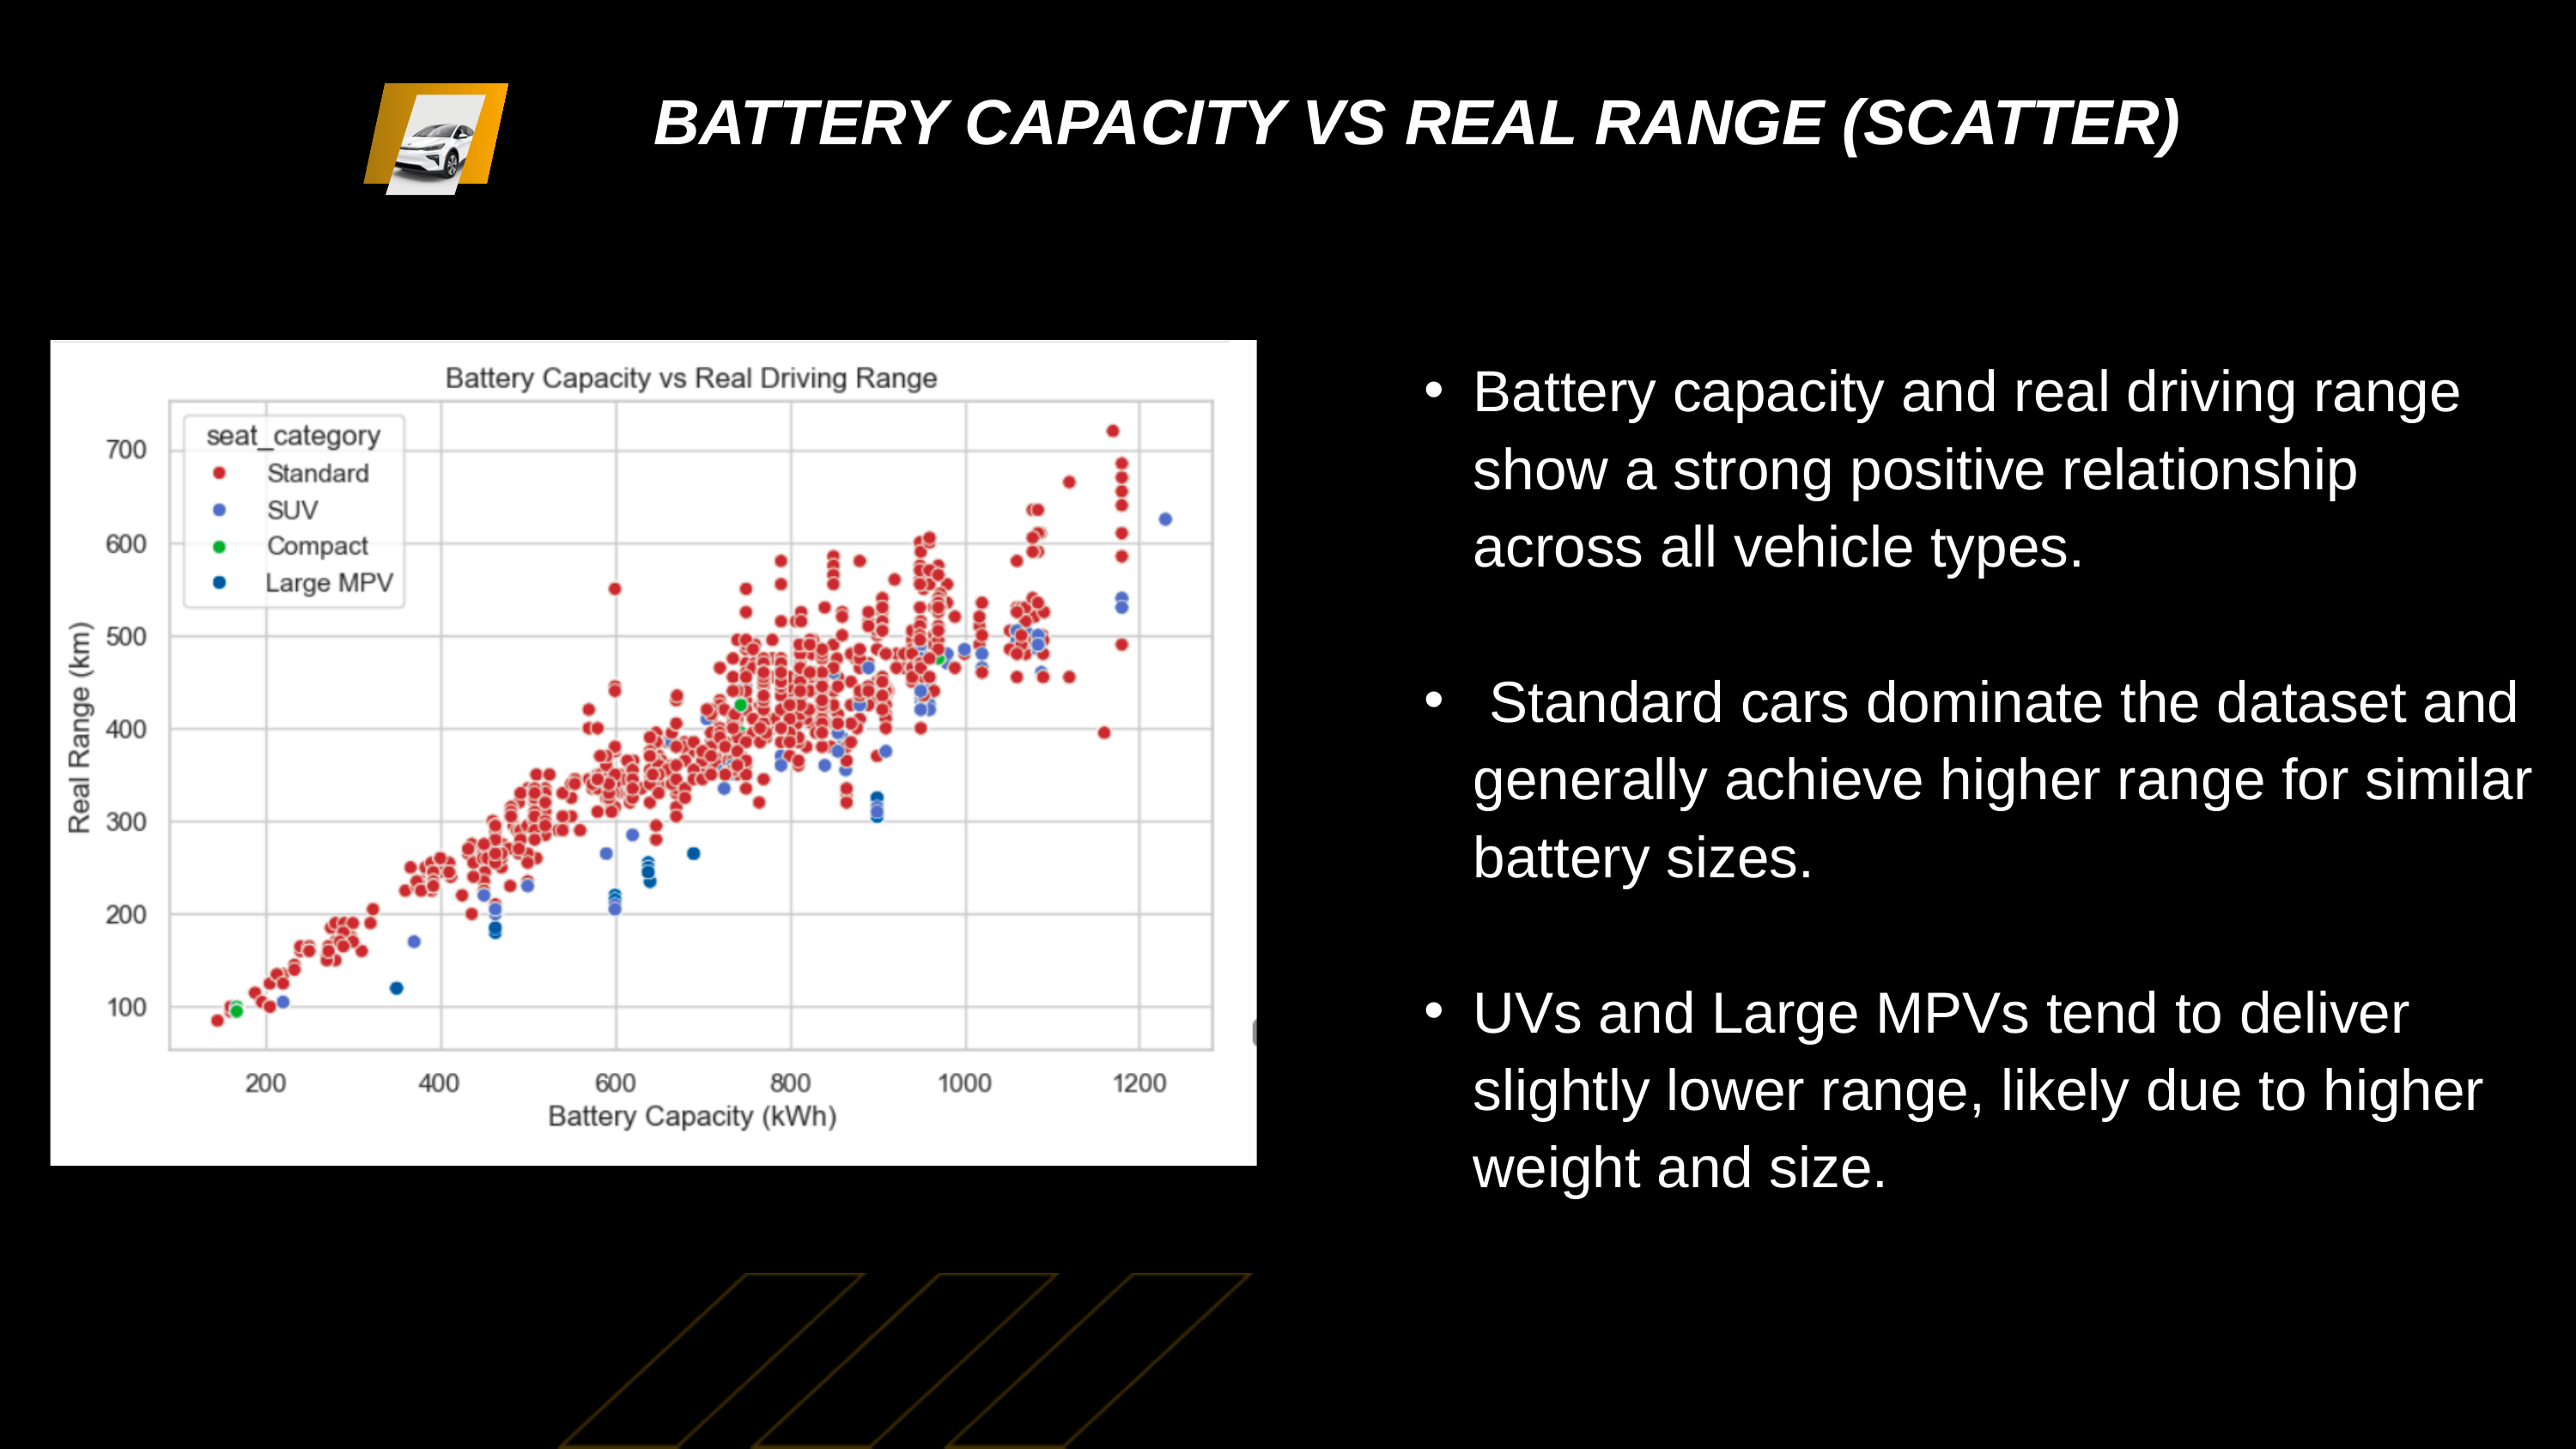

BATTERY CAPACITY VS REAL RANGE (SCATTER)

Battery capacity and real driving range show a strong positive relationship across all vehicle types.

 Standard cars dominate the dataset and generally achieve higher range for similar battery sizes.

UVs and Large MPVs tend to deliver slightly lower range, likely due to higher weight and size.